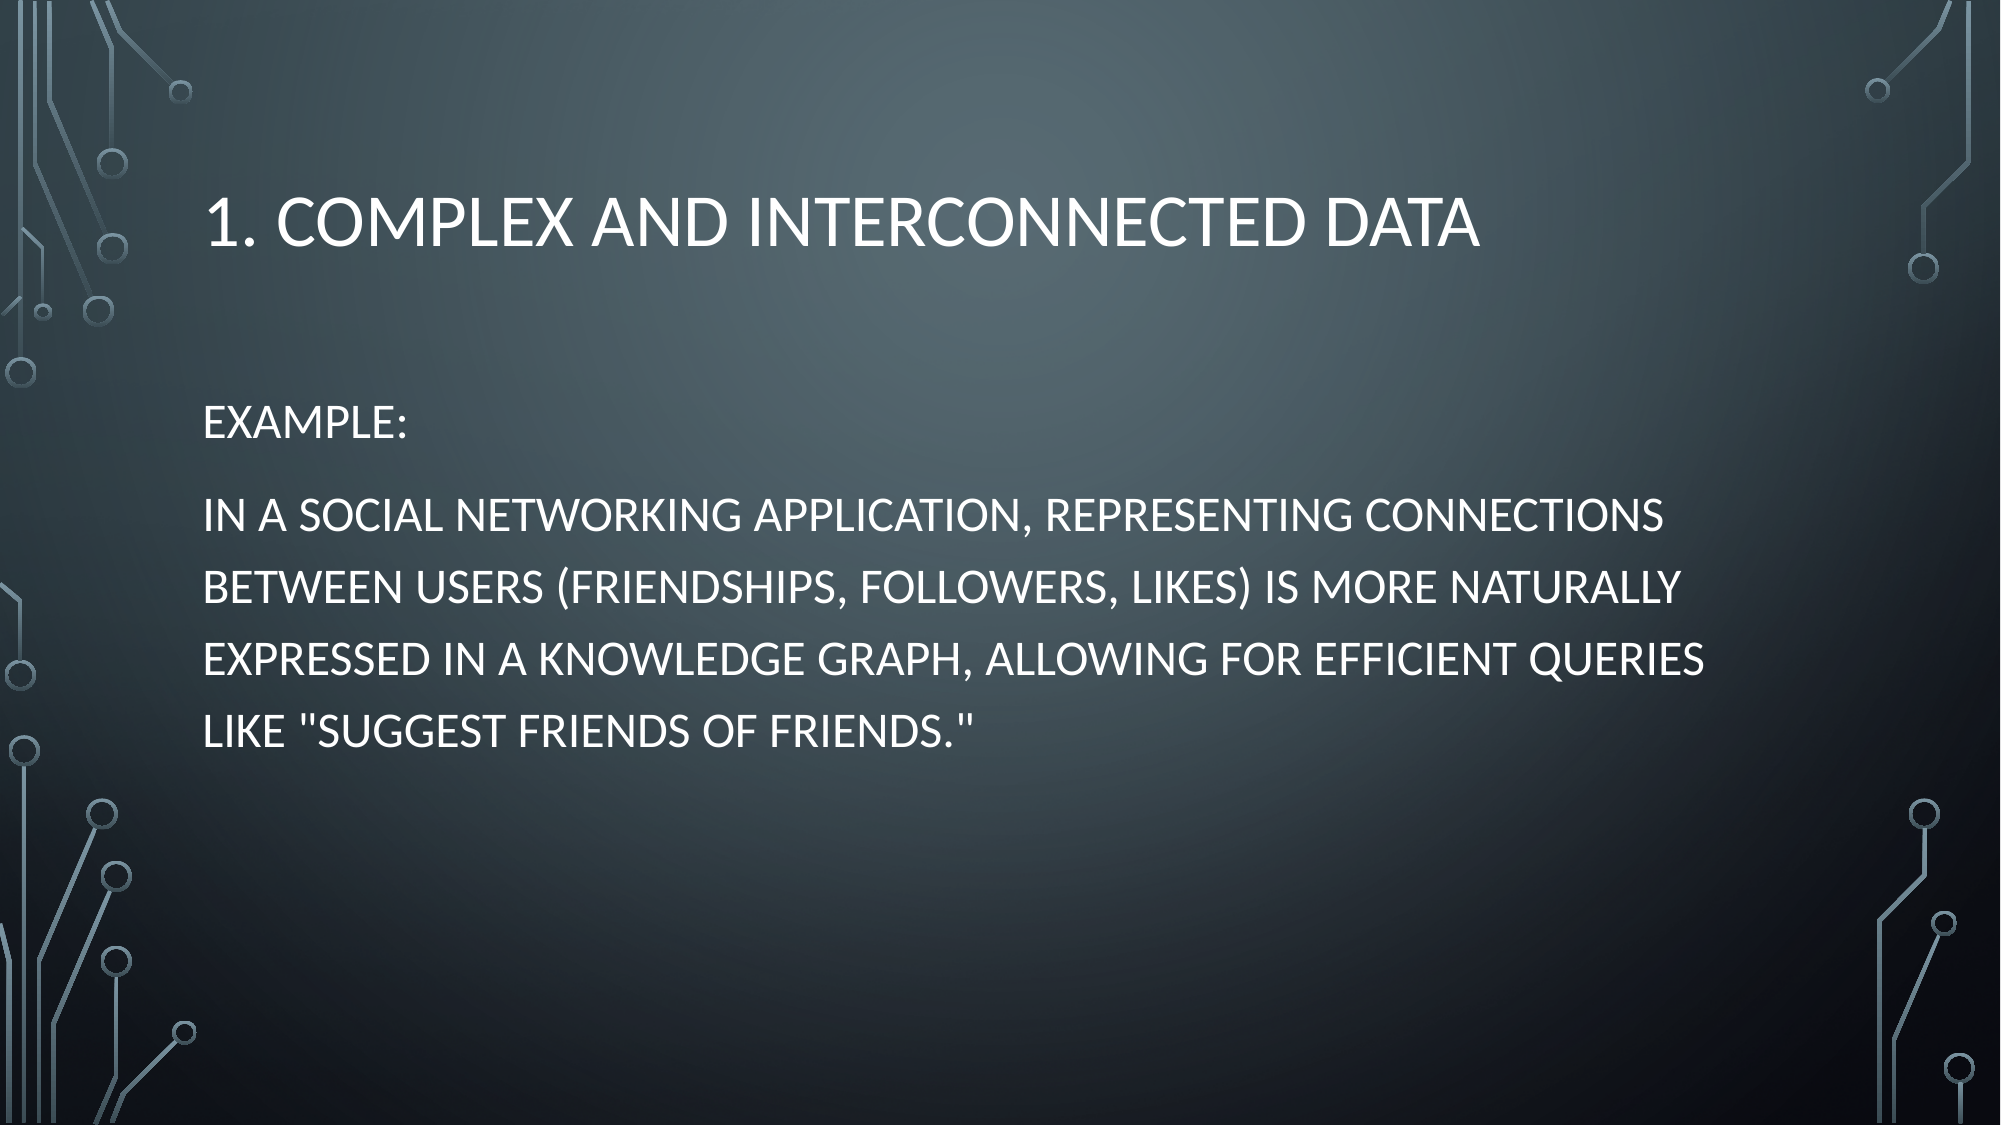

# 1. Complex and Interconnected Data
Example:
In a social networking application, representing connections between users (friendships, followers, likes) is more naturally expressed in a knowledge graph, allowing for efficient queries like "suggest friends of friends."